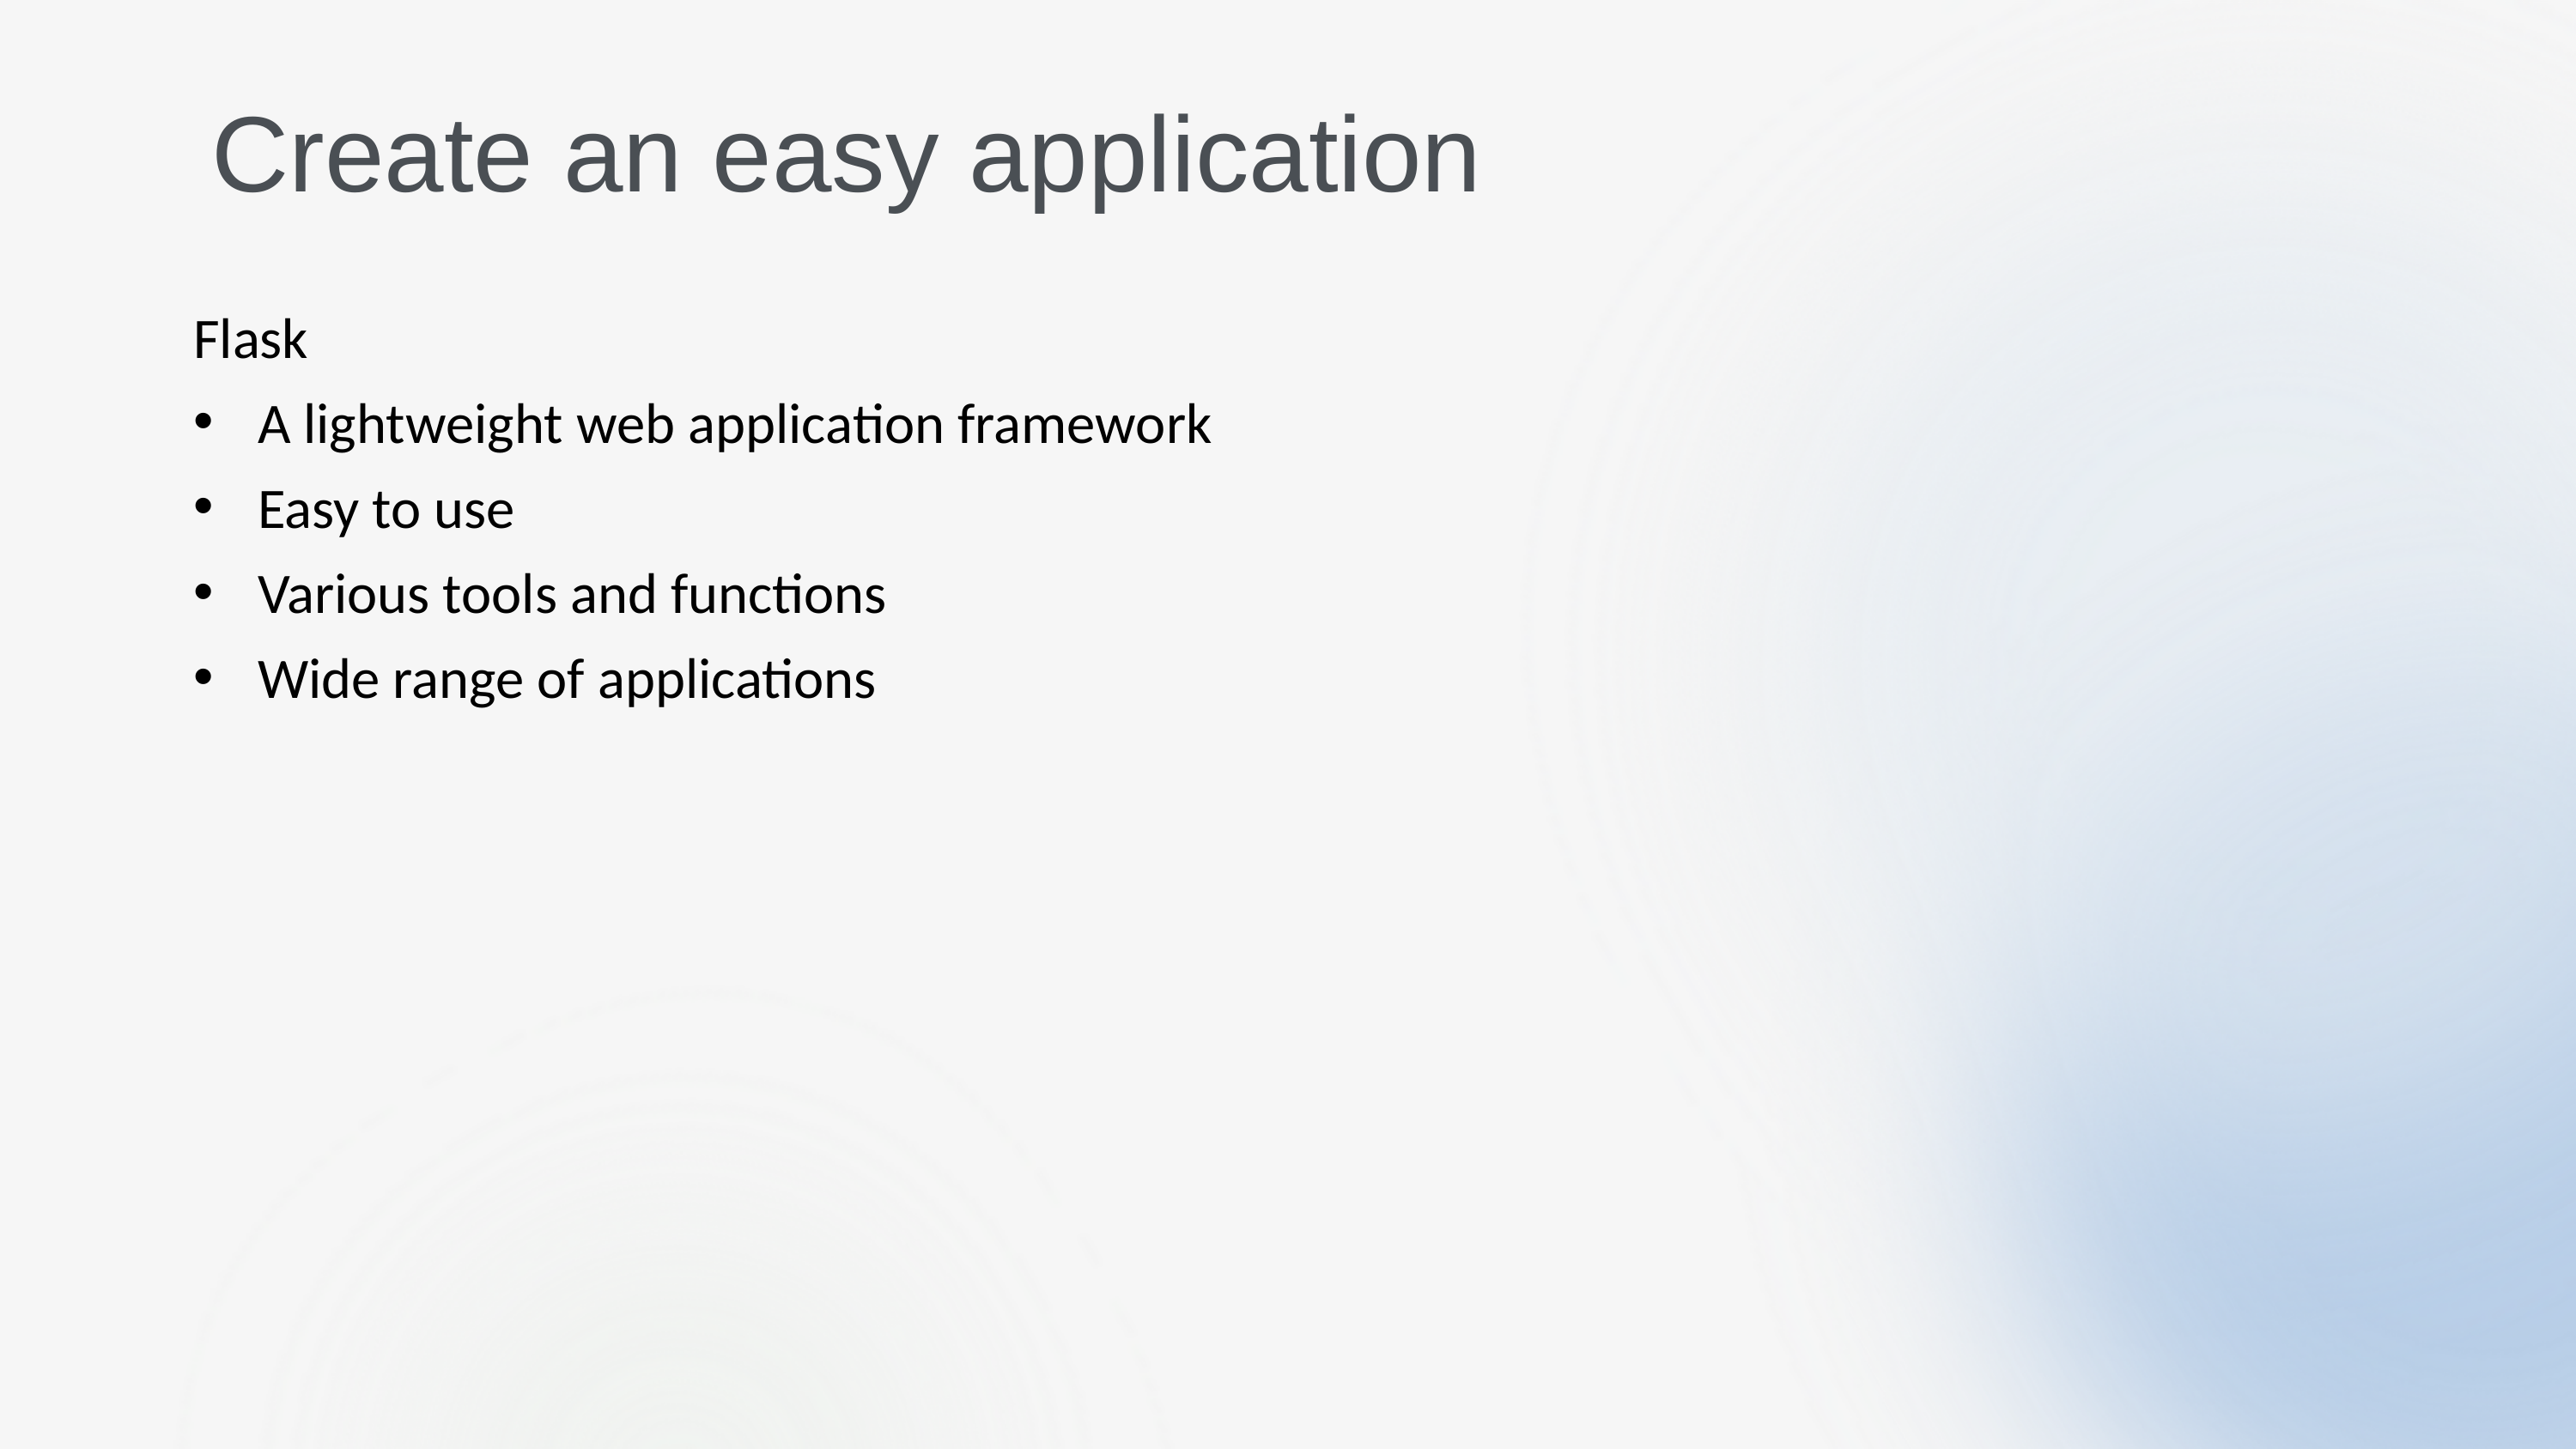

Create an easy application

Flask
A lightweight web application framework
Easy to use
Various tools and functions
Wide range of applications